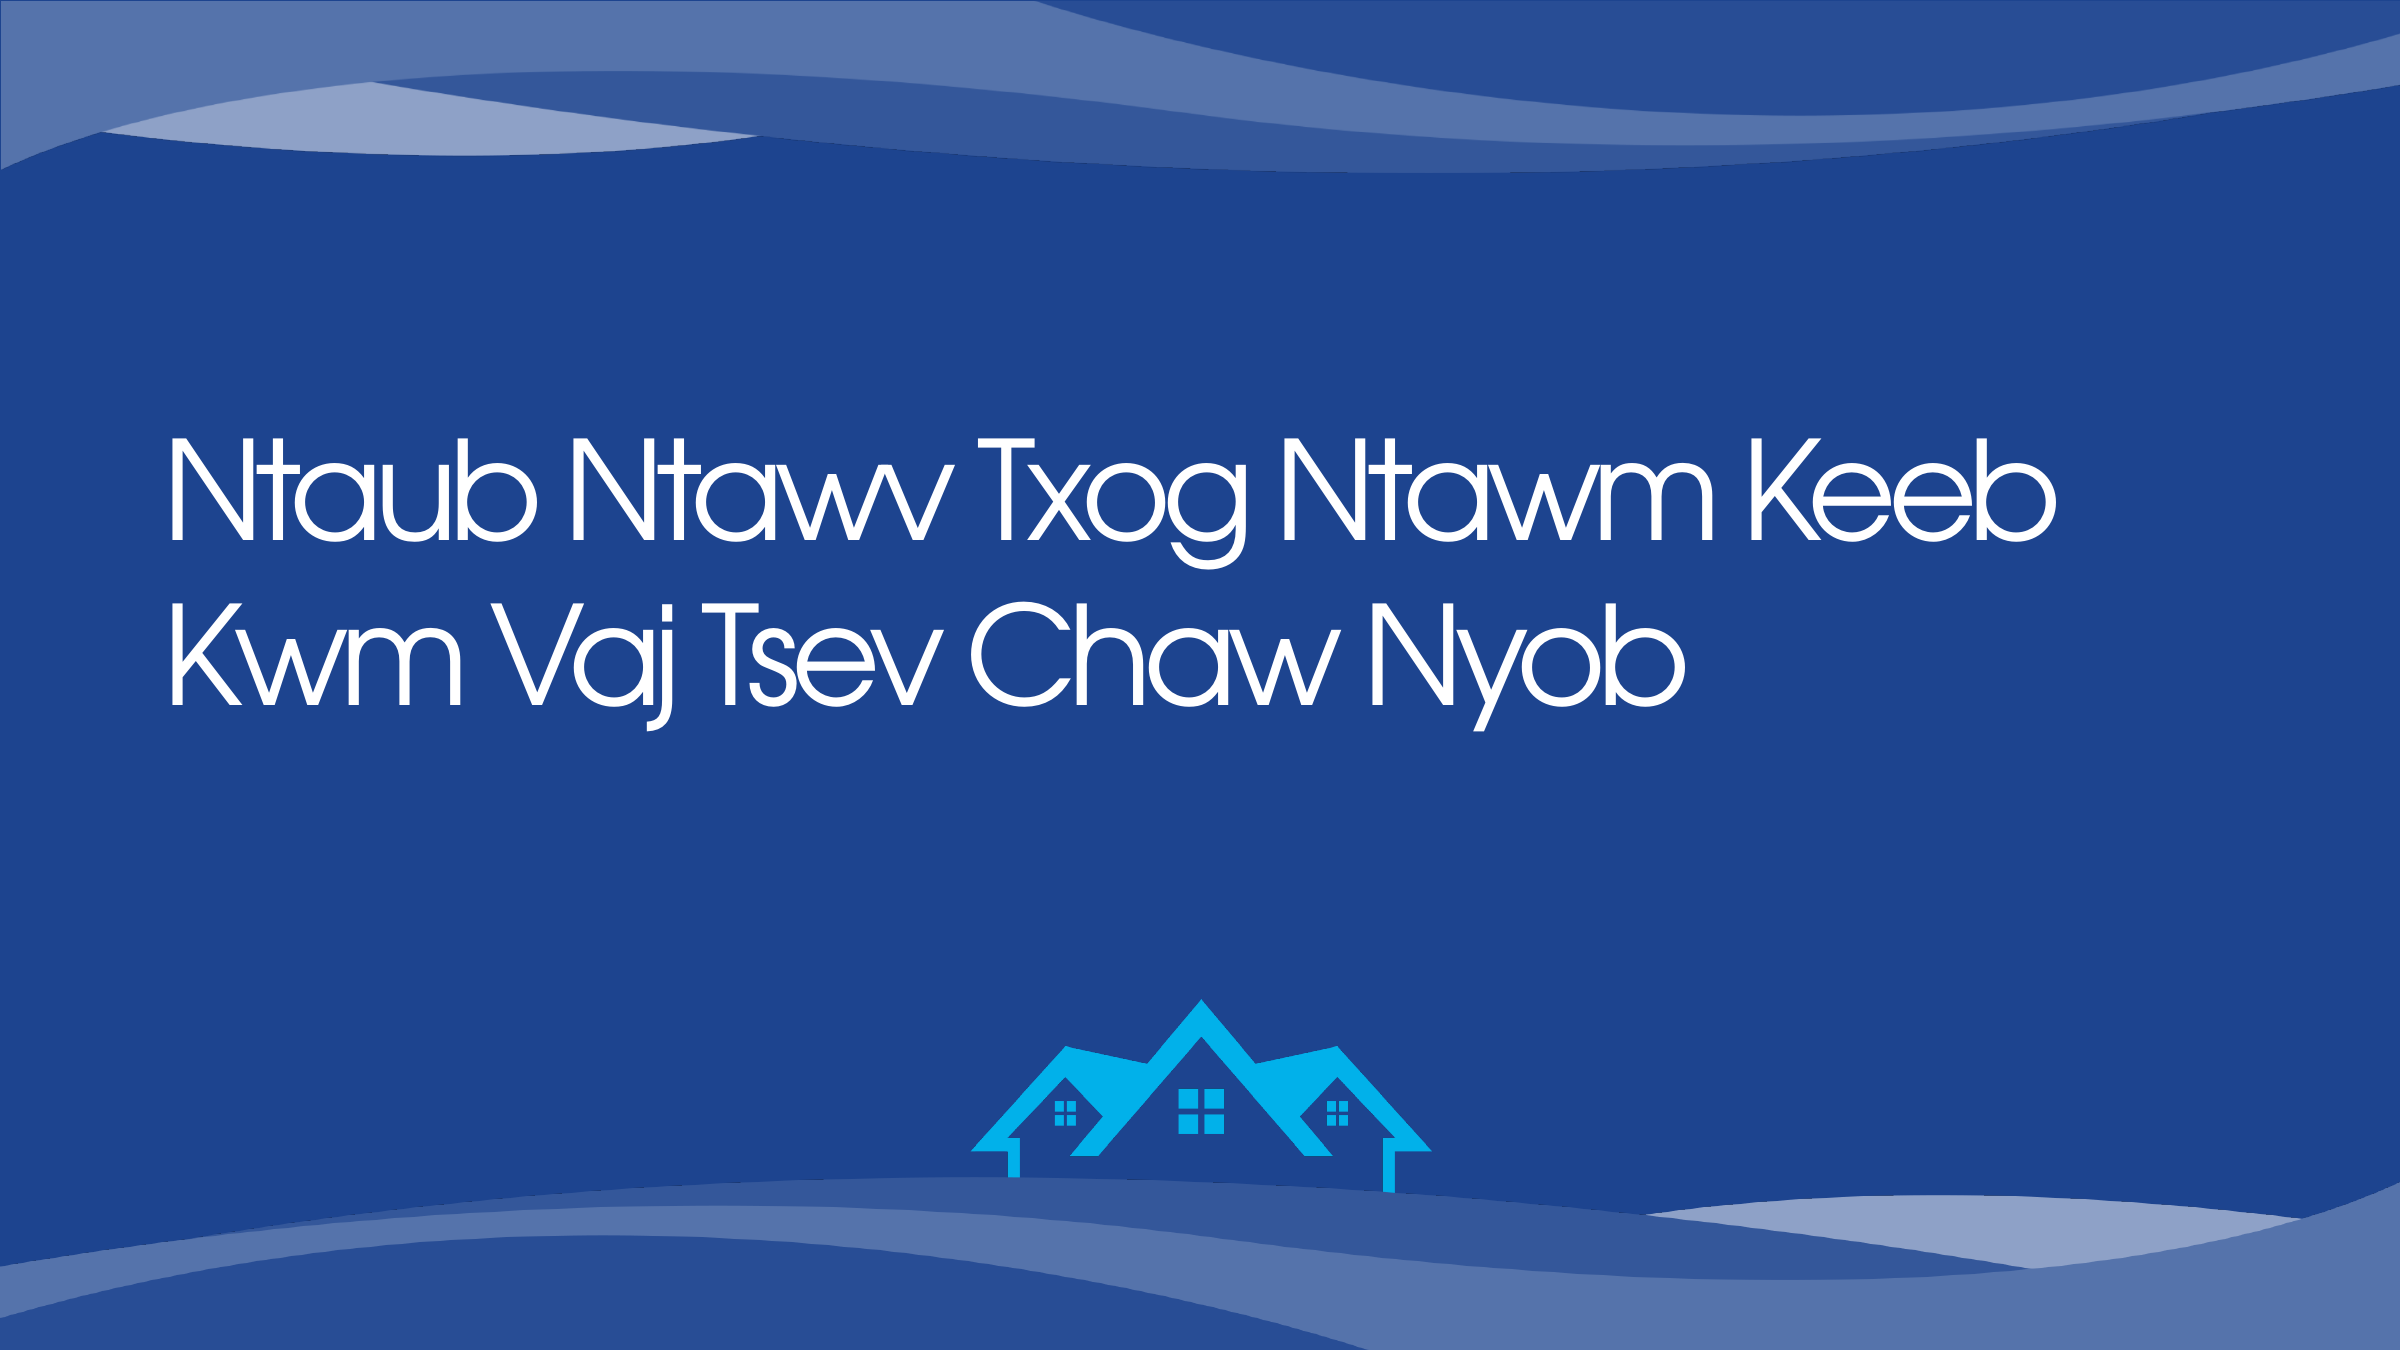

# Ntaub Ntawv Txog Ntawm Keeb Kwm Vaj Tsev Chaw Nyob